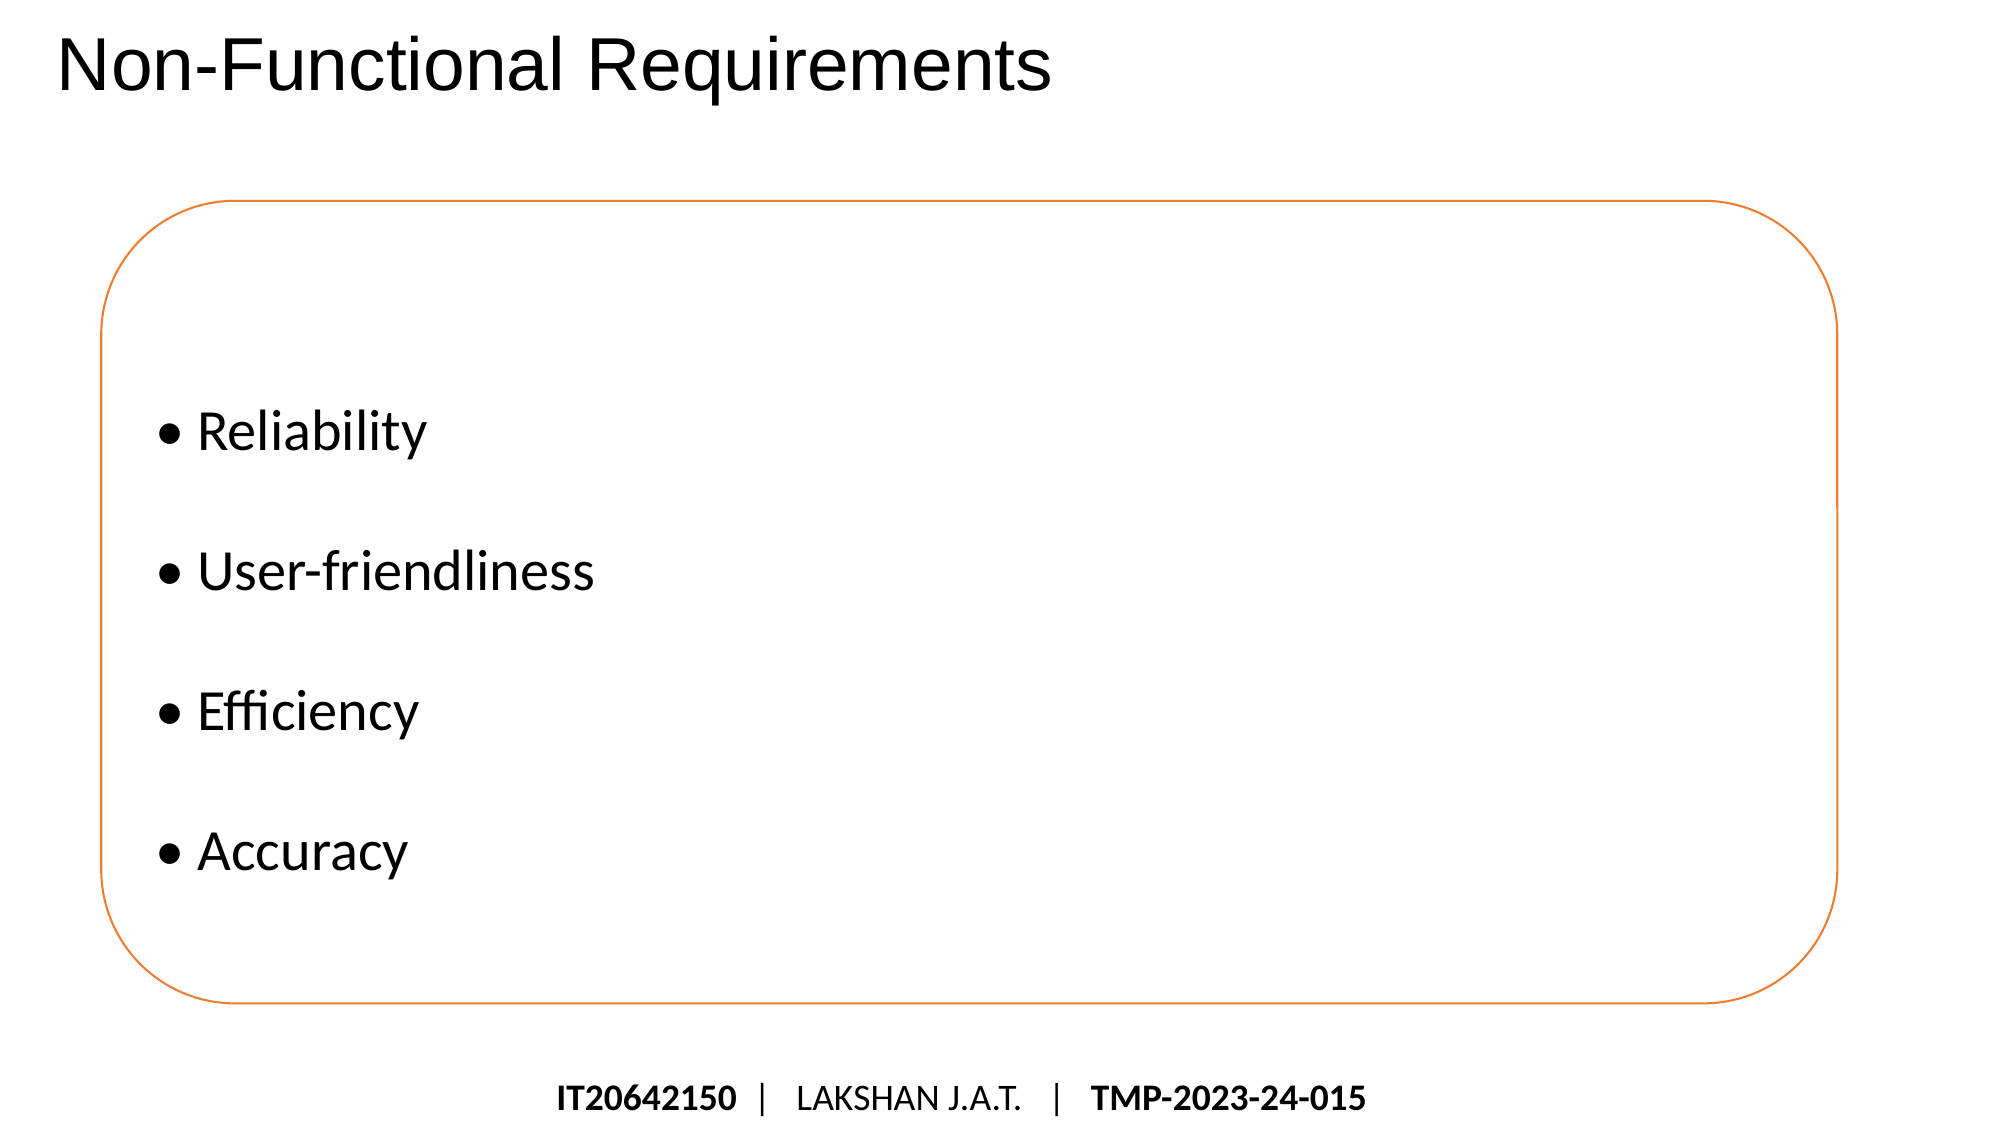

# Non-Functional Requirements
• Reliability
• User-friendliness
• Efficiency
• Accuracy
IT20642150  |   LAKSHAN J.A.T.   |   TMP-2023-24-015